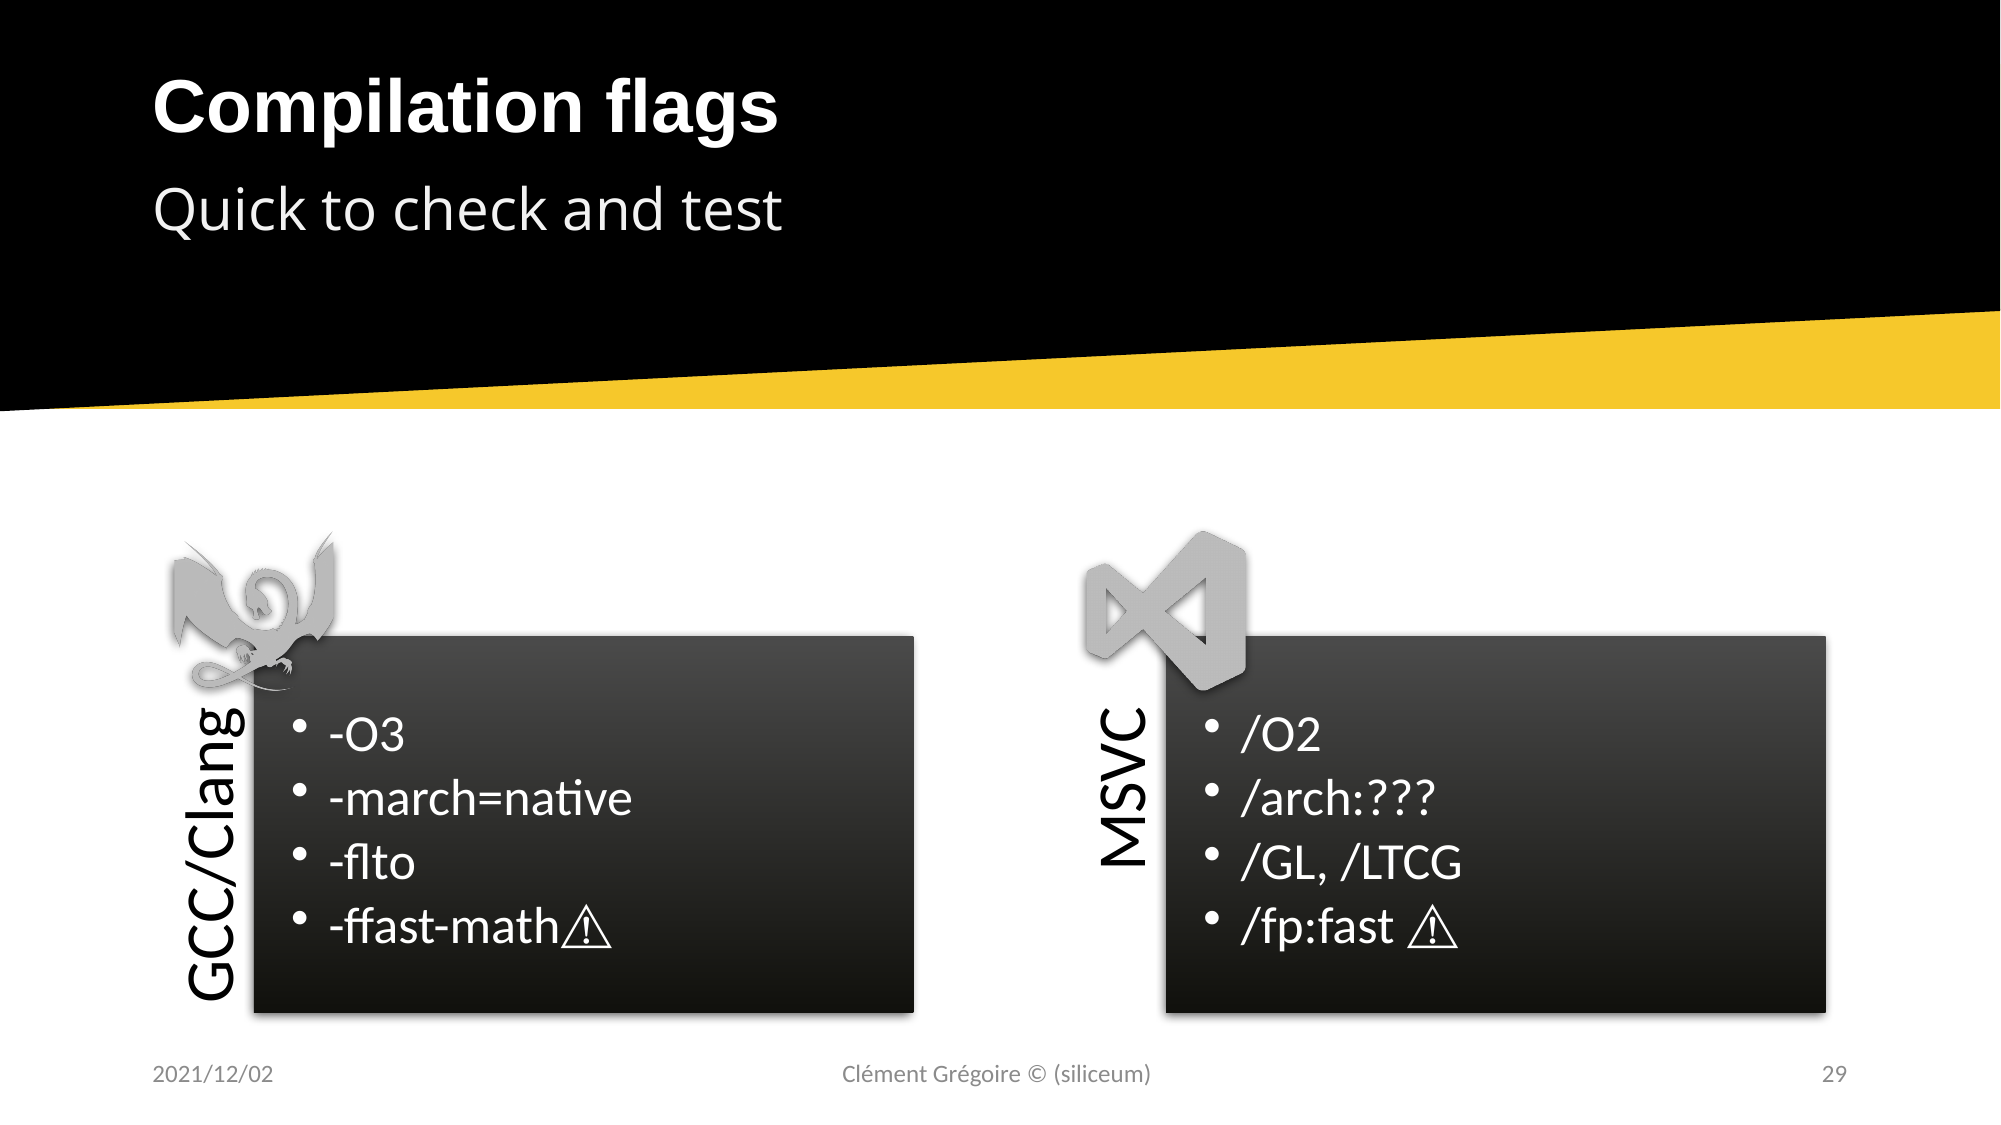

# Compilation flags
Quick to check and test
GCC/Clang
-O3
-march=native
-flto
-ffast-math⚠
MSVC
/O2
/arch:???
/GL, /LTCG
/fp:fast ⚠
2021/12/02
Clément Grégoire © (siliceum)
29